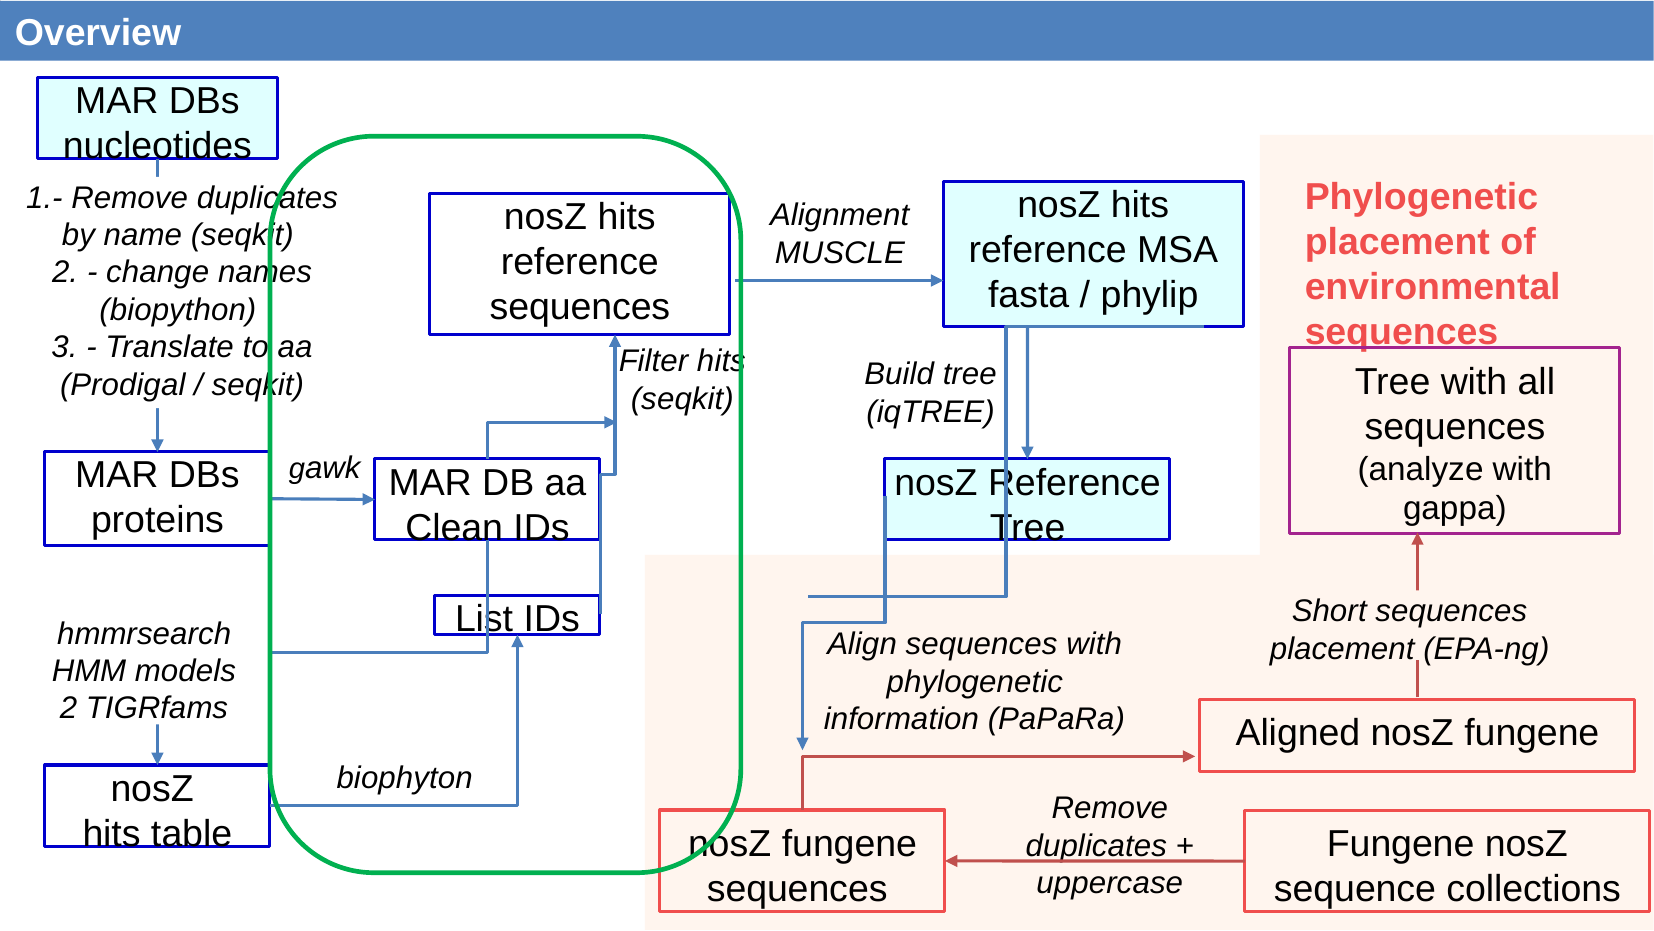

Overview
MAR DBs
nucleotides

Phylogenetic placement of environmental sequences
1.- Remove duplicates by name (seqkit)
2. - change names (biopython)
3. - Translate to aa (Prodigal / seqkit)
nosZ hits reference MSA
fasta / phylip
Alignment
MUSCLE
nosZ hits reference sequences
Filter hits (seqkit)
Build tree (iqTREE)
Tree with all sequences (analyze with gappa)
 gawk
MAR DBs
proteins
MAR DB aa
Clean IDs
nosZ Reference Tree

Short sequences placement (EPA-ng)
List IDs
hmmrsearch
HMM models
2 TIGRfams
Align sequences with phylogenetic information (PaPaRa)
Aligned nosZ fungene
biophyton
nosZ
hits table
Remove duplicates + uppercase
nosZ fungene sequences
Fungene nosZ sequence collections